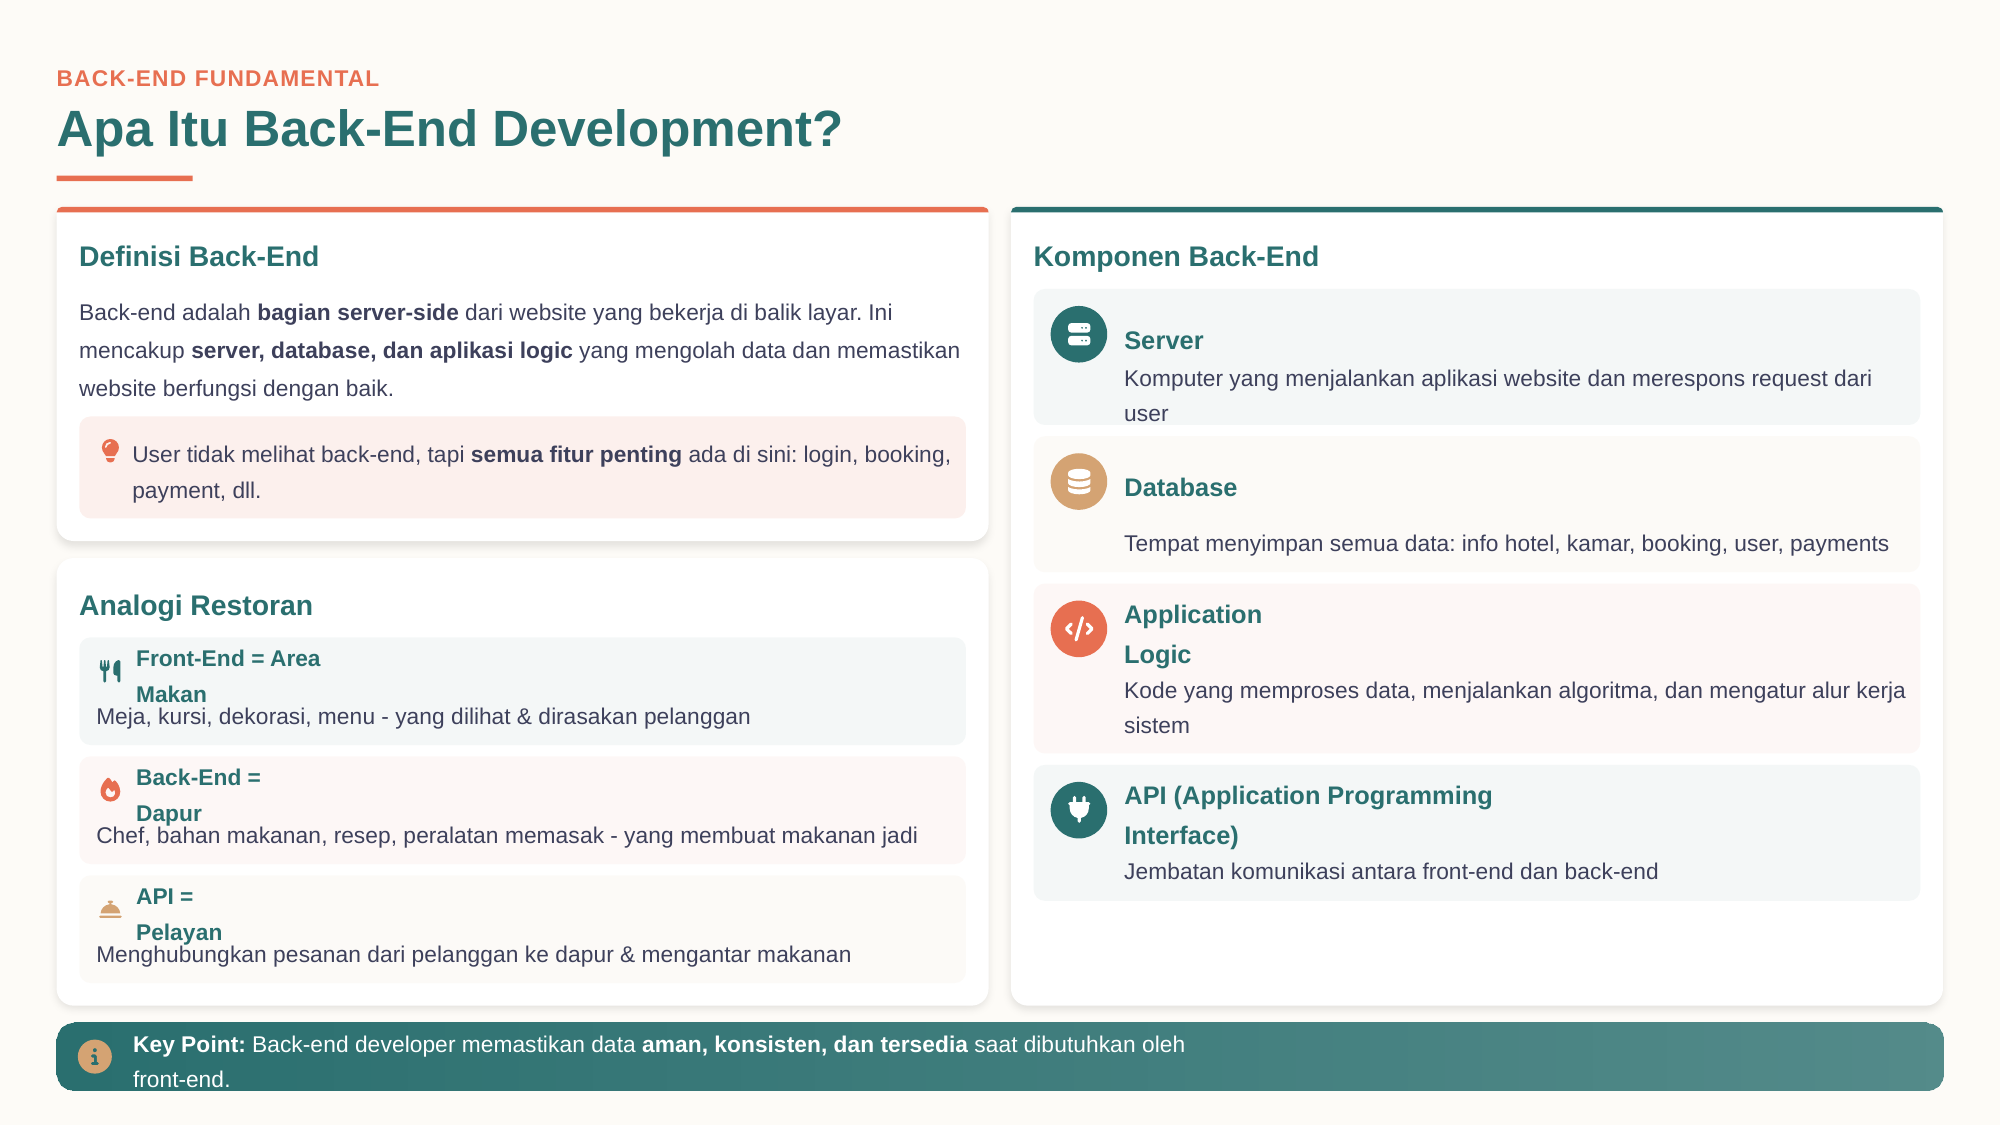

BACK-END FUNDAMENTAL
Apa Itu Back-End Development?

Definisi Back-End
Komponen Back-End
Back-end adalah bagian server-side dari website yang bekerja di balik layar. Ini mencakup server, database, dan aplikasi logic yang mengolah data dan memastikan website berfungsi dengan baik.

Server

Komputer yang menjalankan aplikasi website dan merespons request dari user

User tidak melihat back-end, tapi semua fitur penting ada di sini: login, booking, payment, dll.

Database

Tempat menyimpan semua data: info hotel, kamar, booking, user, payments

Analogi Restoran

Application Logic

Front-End = Area Makan

Kode yang memproses data, menjalankan algoritma, dan mengatur alur kerja sistem
Meja, kursi, dekorasi, menu - yang dilihat & dirasakan pelanggan

Back-End = Dapur

API (Application Programming Interface)

Chef, bahan makanan, resep, peralatan memasak - yang membuat makanan jadi
Jembatan komunikasi antara front-end dan back-end

API = Pelayan

Menghubungkan pesanan dari pelanggan ke dapur & mengantar makanan

Key Point: Back-end developer memastikan data aman, konsisten, dan tersedia saat dibutuhkan oleh front-end.